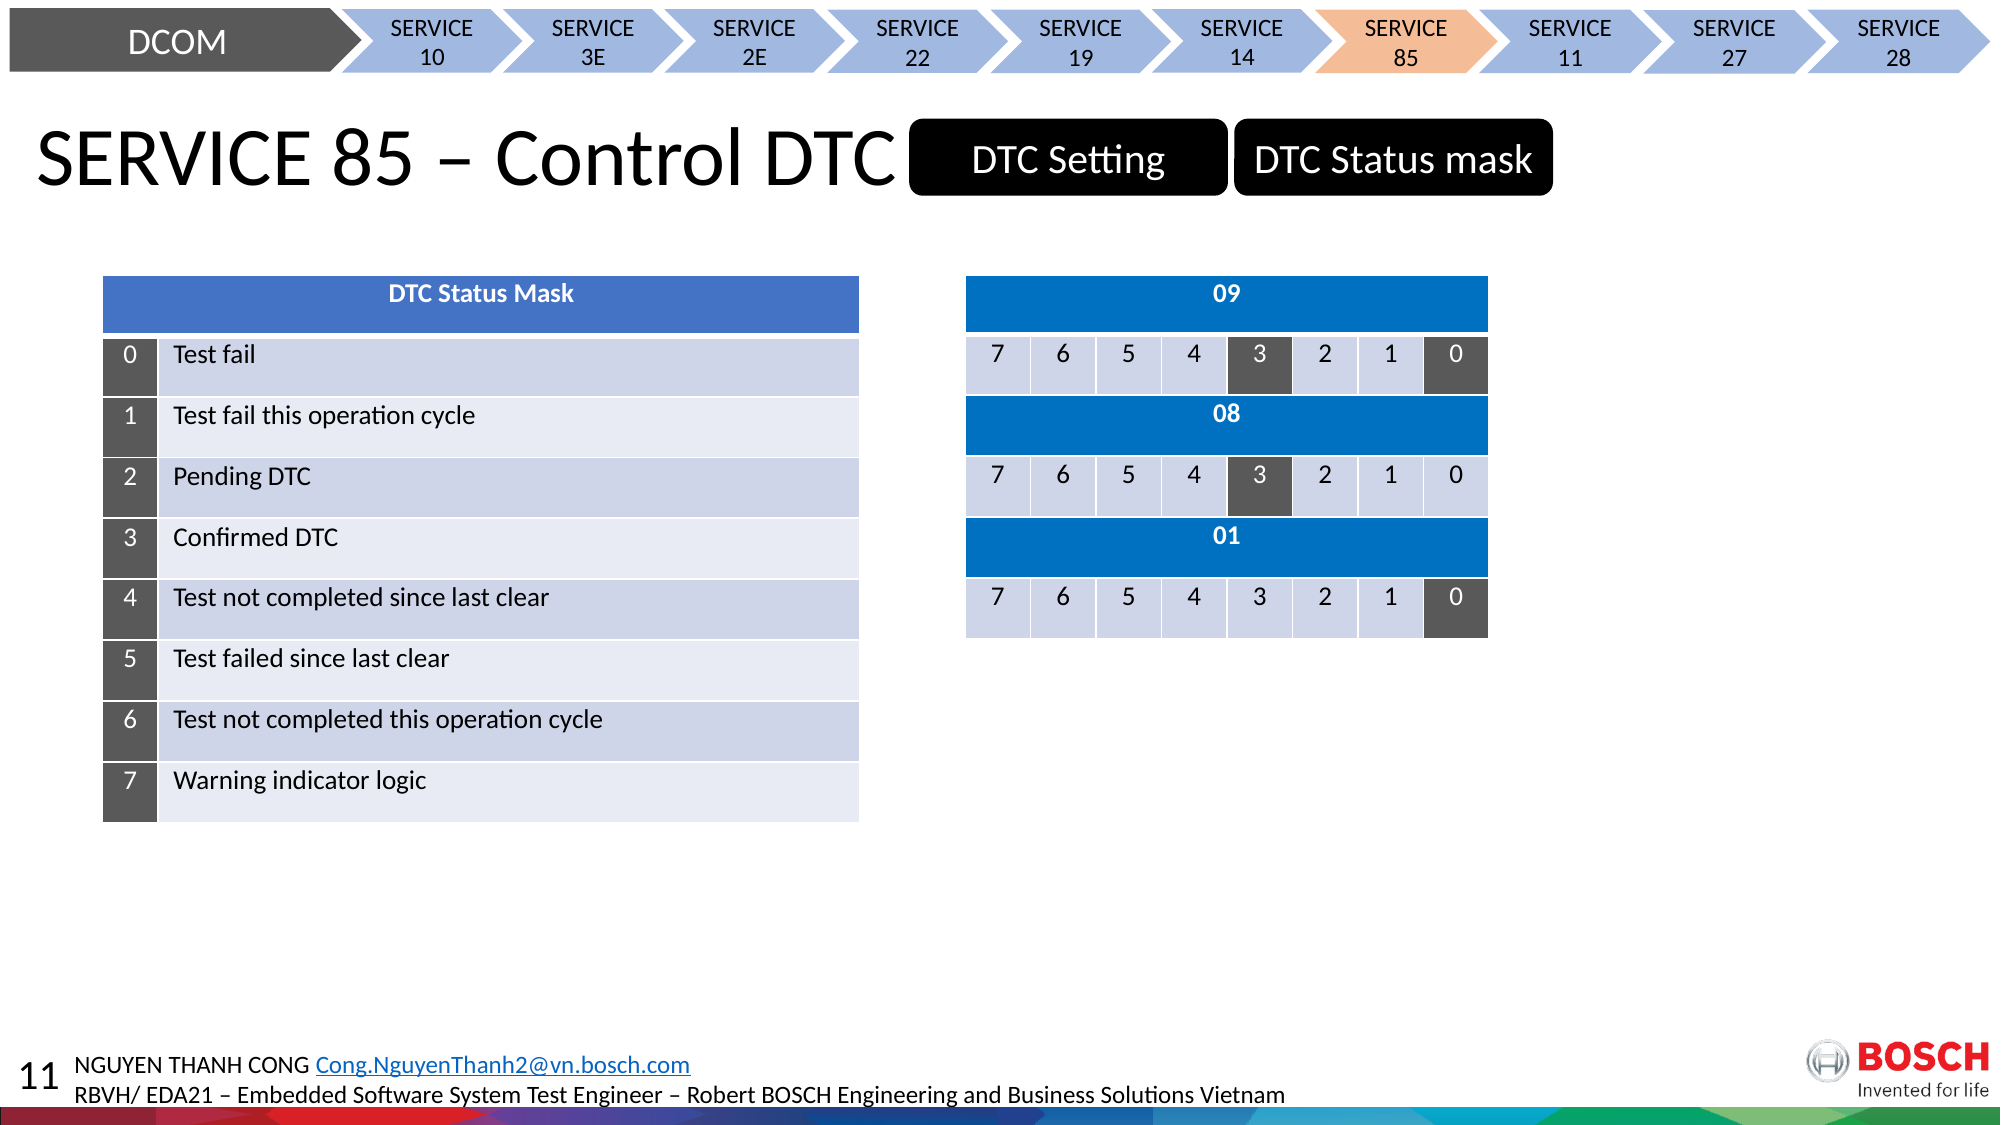

DCOM
SERVICE 10
SERVICE 3E
SERVICE 2E
SERVICE 14
SERVICE 22
SERVICE 19
SERVICE 85
SERVICE 11
SERVICE 28
SERVICE 27
# SERVICE 85 – Control DTC
DTC Setting
DTC Status mask
| DTC Status Mask |  |
| --- | --- |
| 0 | Test fail |
| 1 | Test fail this operation cycle |
| 2 | Pending DTC |
| 3 | Confirmed DTC |
| 4 | Test not completed since last clear |
| 5 | Test failed since last clear |
| 6 | Test not completed this operation cycle |
| 7 | Warning indicator logic |
| 09 |  |  |  |  |  |  |  |
| --- | --- | --- | --- | --- | --- | --- | --- |
| 7 | 6 | 5 | 4 | 3 | 2 | 1 | 0 |
| 08 |  |  |  |  |  |  |  |
| 7 | 6 | 5 | 4 | 3 | 2 | 1 | 0 |
| 01 |  |  |  |  |  |  |  |
| 7 | 6 | 5 | 4 | 3 | 2 | 1 | 0 |